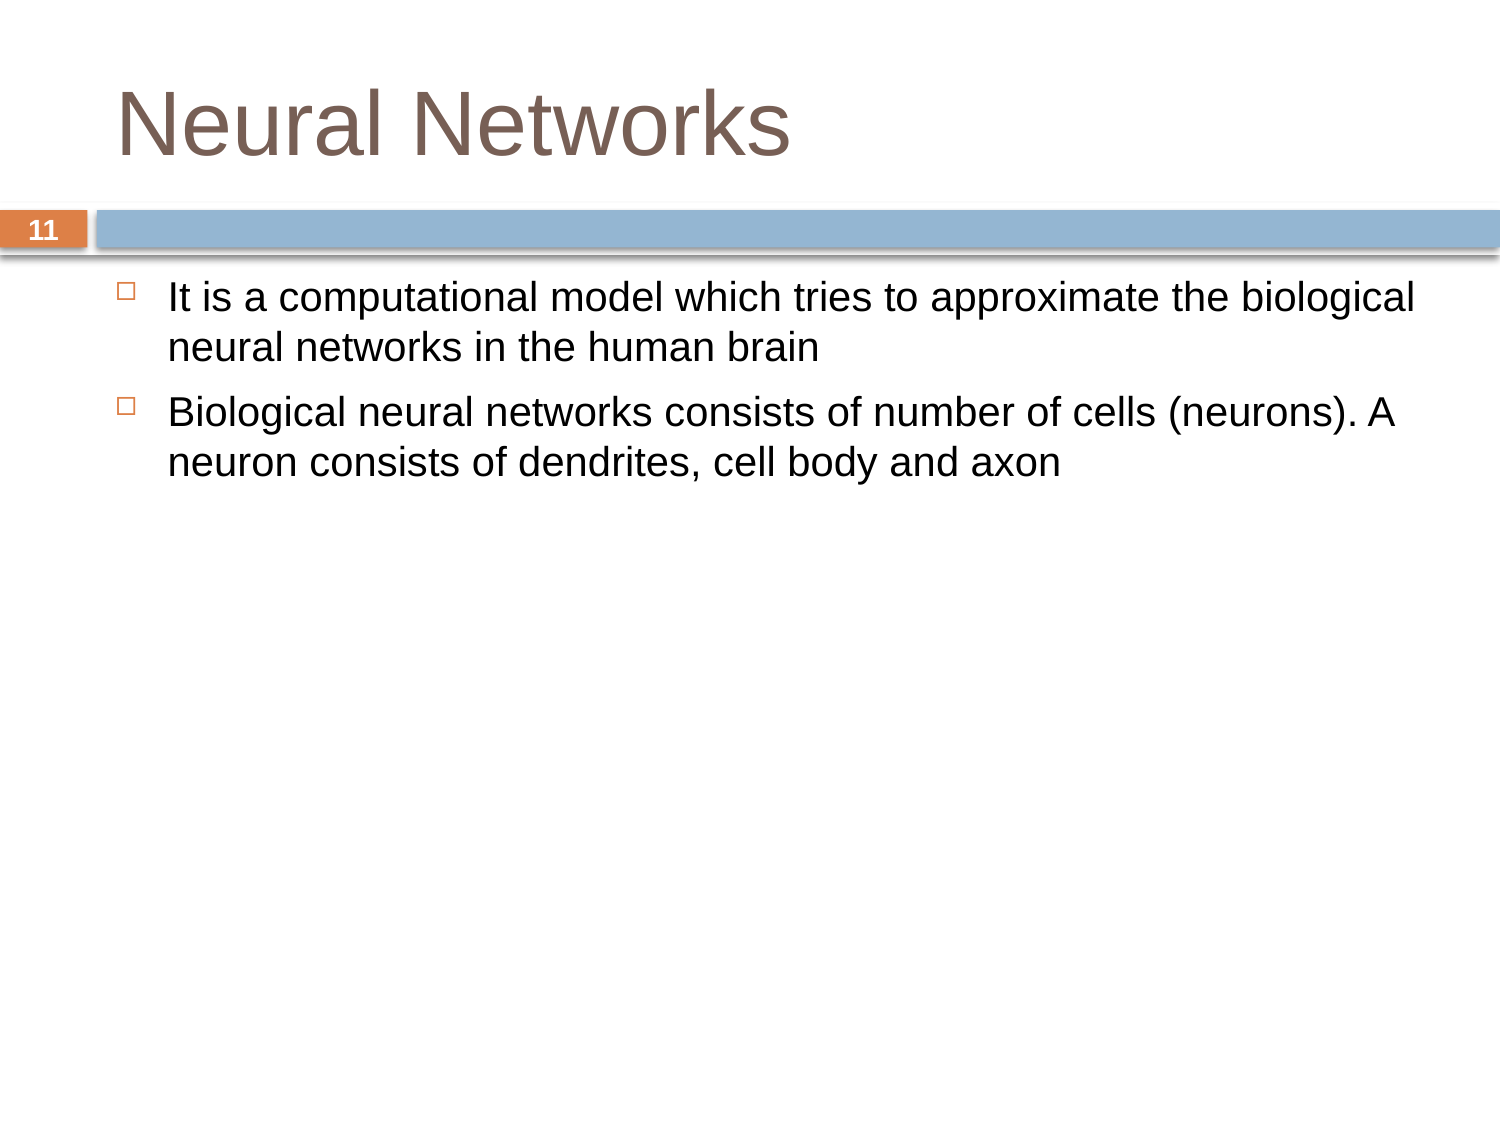

# Neural Networks
11
It is a computational model which tries to approximate the biological neural networks in the human brain
Biological neural networks consists of number of cells (neurons). A neuron consists of dendrites, cell body and axon